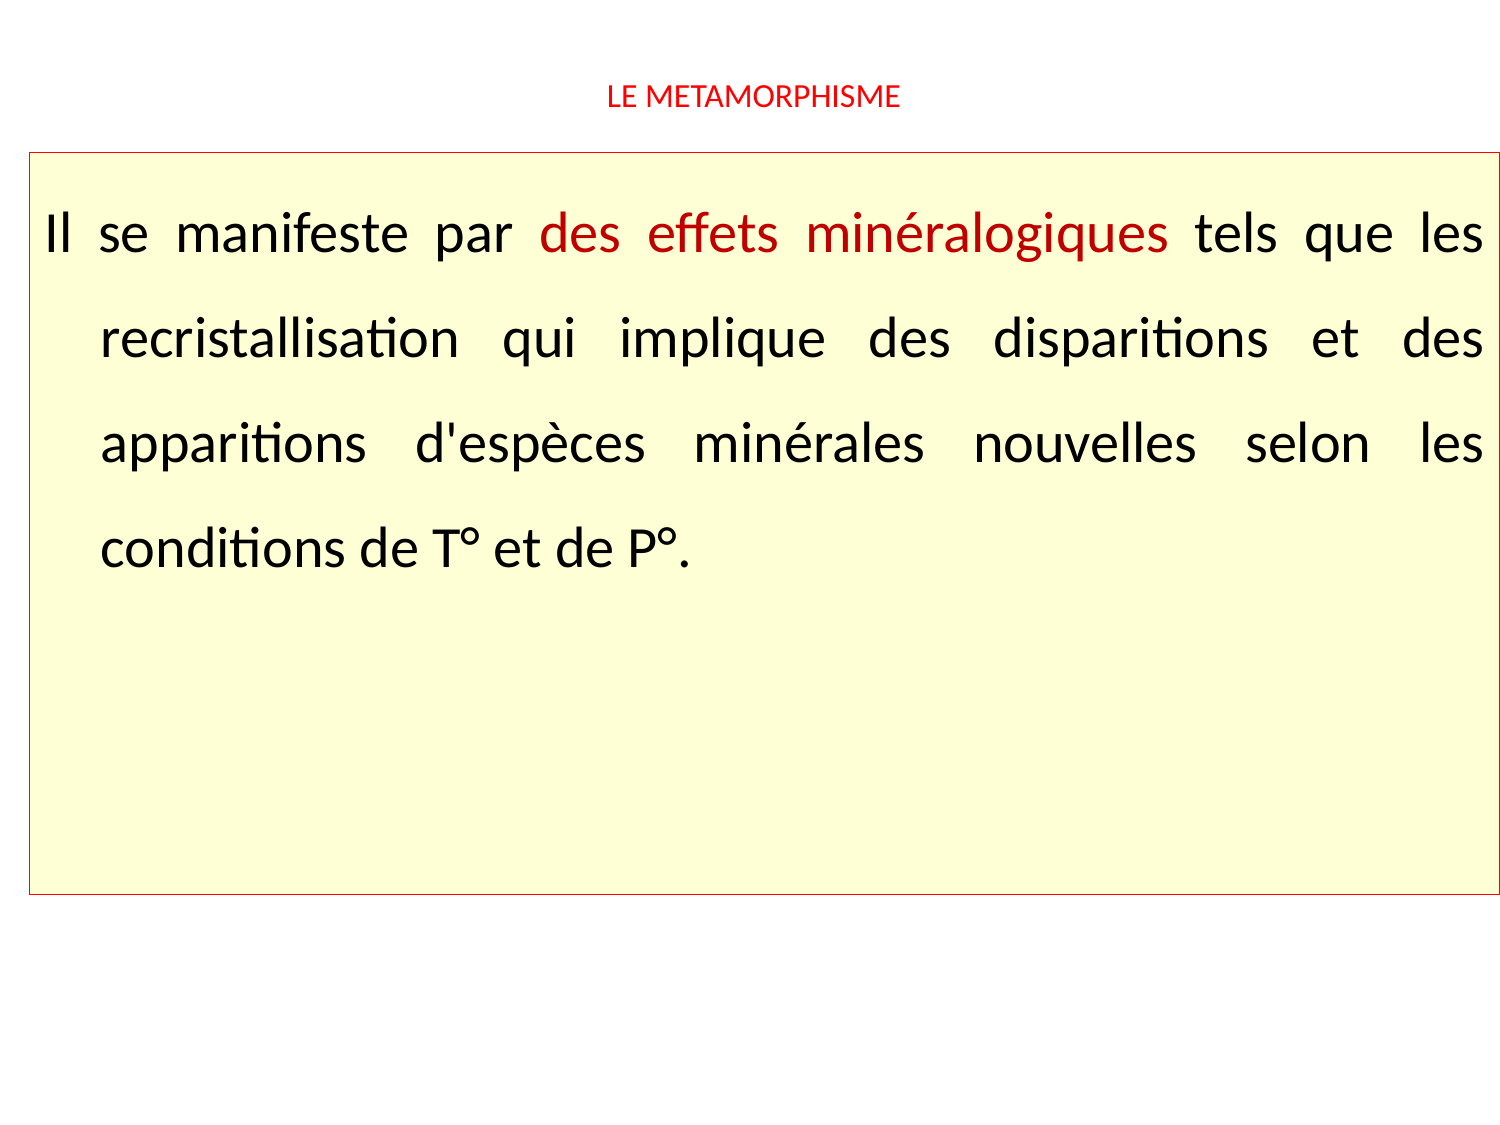

# LE METAMORPHISME
Il se manifeste par des effets minéralogiques tels que les recristallisation qui implique des disparitions et des apparitions d'espèces minérales nouvelles selon les conditions de T° et de P°.